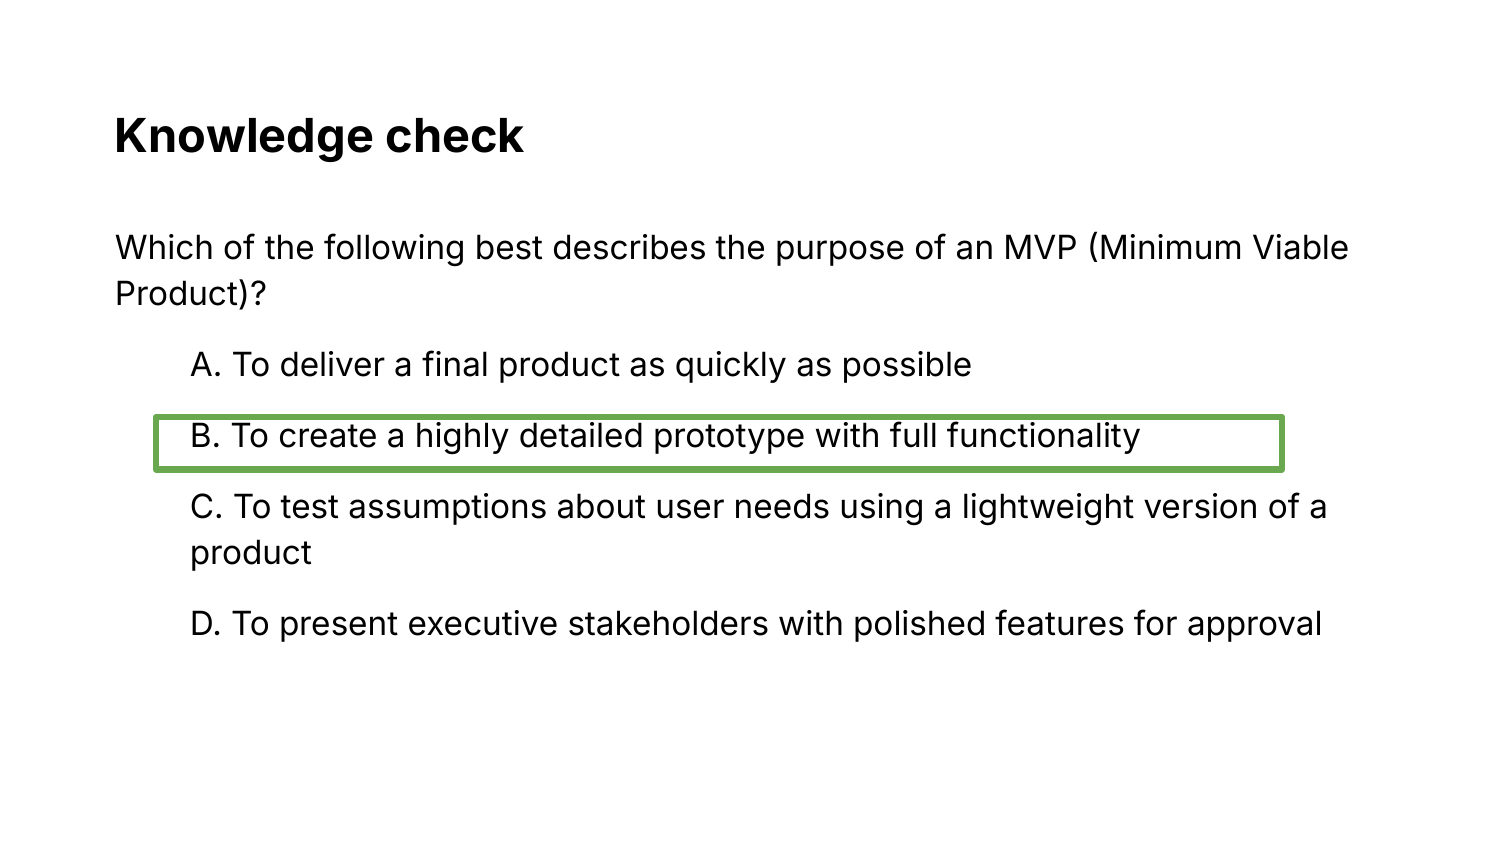

Knowledge check

Which of the following best describes the purpose of an MVP (Minimum Viable Product)?
A. To deliver a final product as quickly as possible
B. To create a highly detailed prototype with full functionality
C. To test assumptions about user needs using a lightweight version of a product
D. To present executive stakeholders with polished features for approval